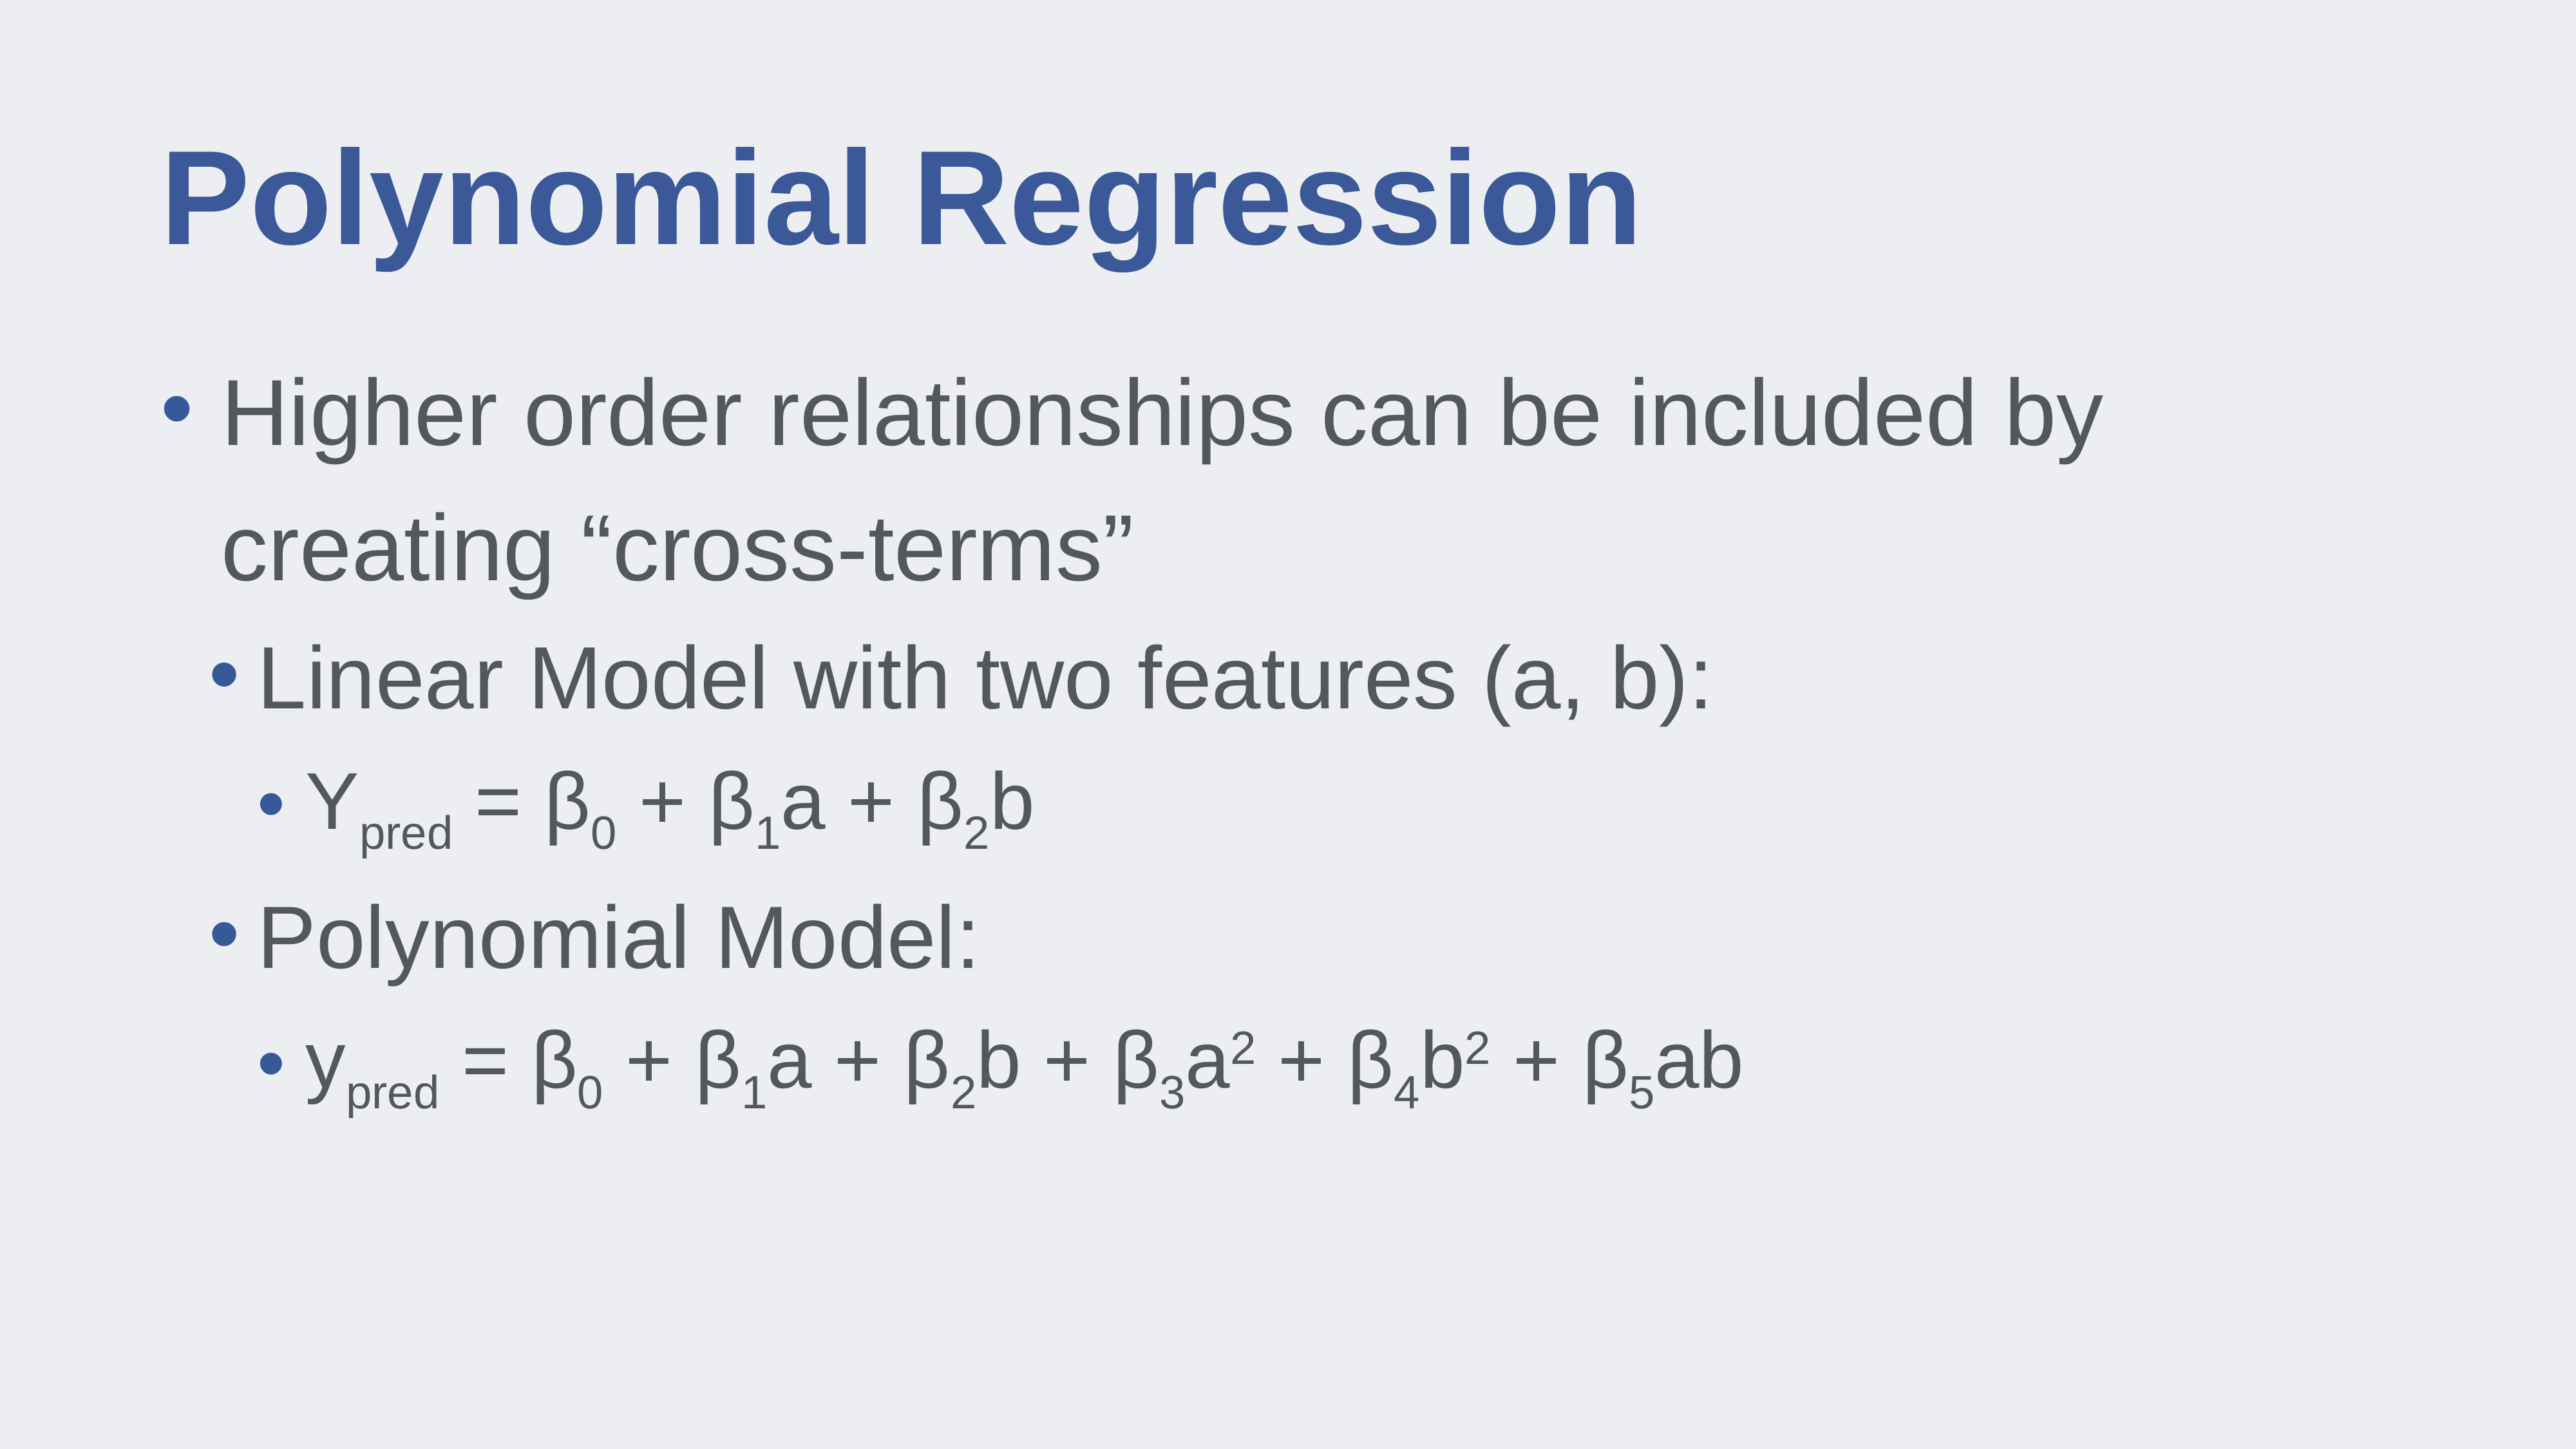

# Polynomial Regression
Higher order relationships can be included by creating “cross-terms”
Linear Model with two features (a, b):
Ypred = β0 + β1a + β2b
Polynomial Model:
ypred = β0 + β1a + β2b + β3a2 + β4b2 + β5ab